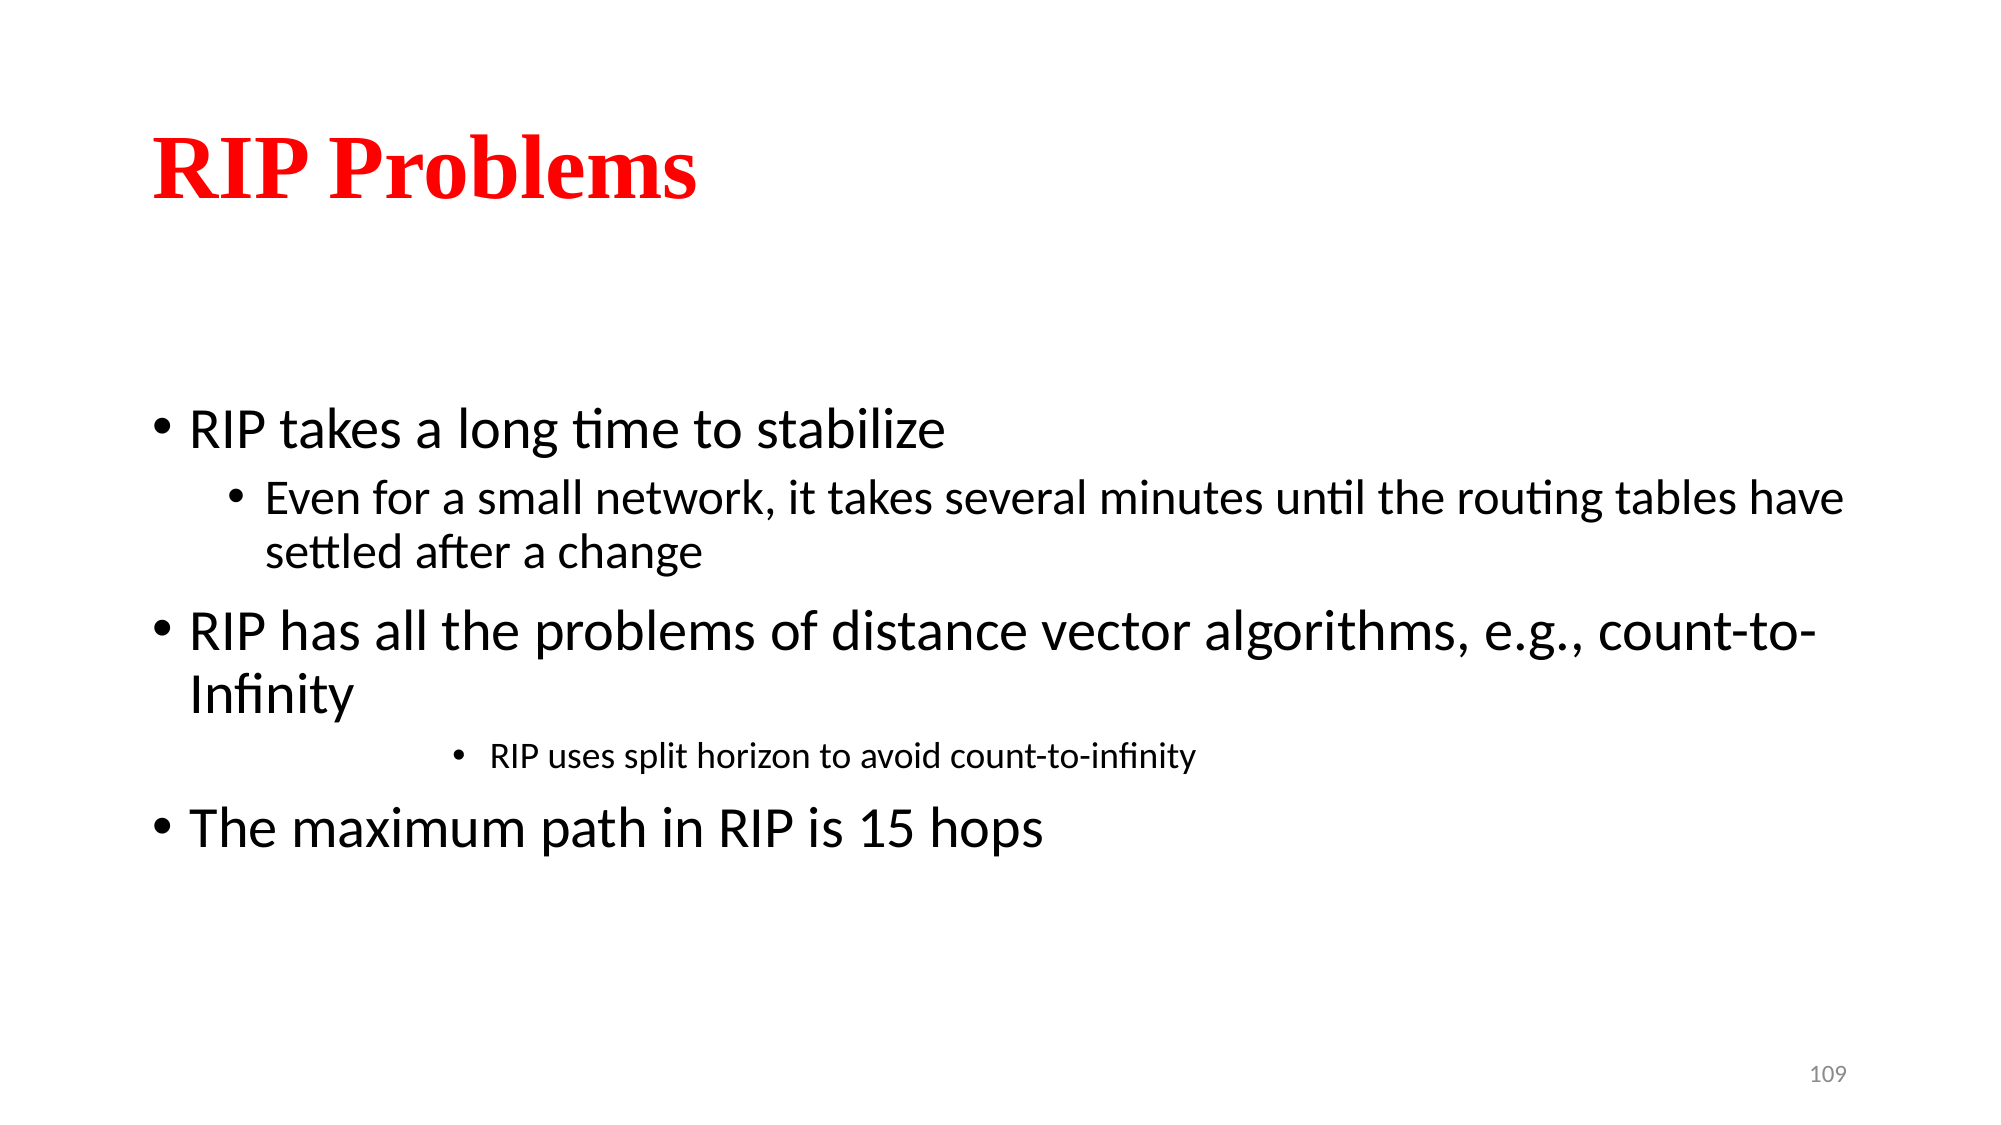

# RIP Problems

RIP takes a long time to stabilize
Even for a small network, it takes several minutes until the routing tables have settled after a change
RIP has all the problems of distance vector algorithms, e.g., count-to-Infinity
RIP uses split horizon to avoid count-to-infinity
The maximum path in RIP is 15 hops

109